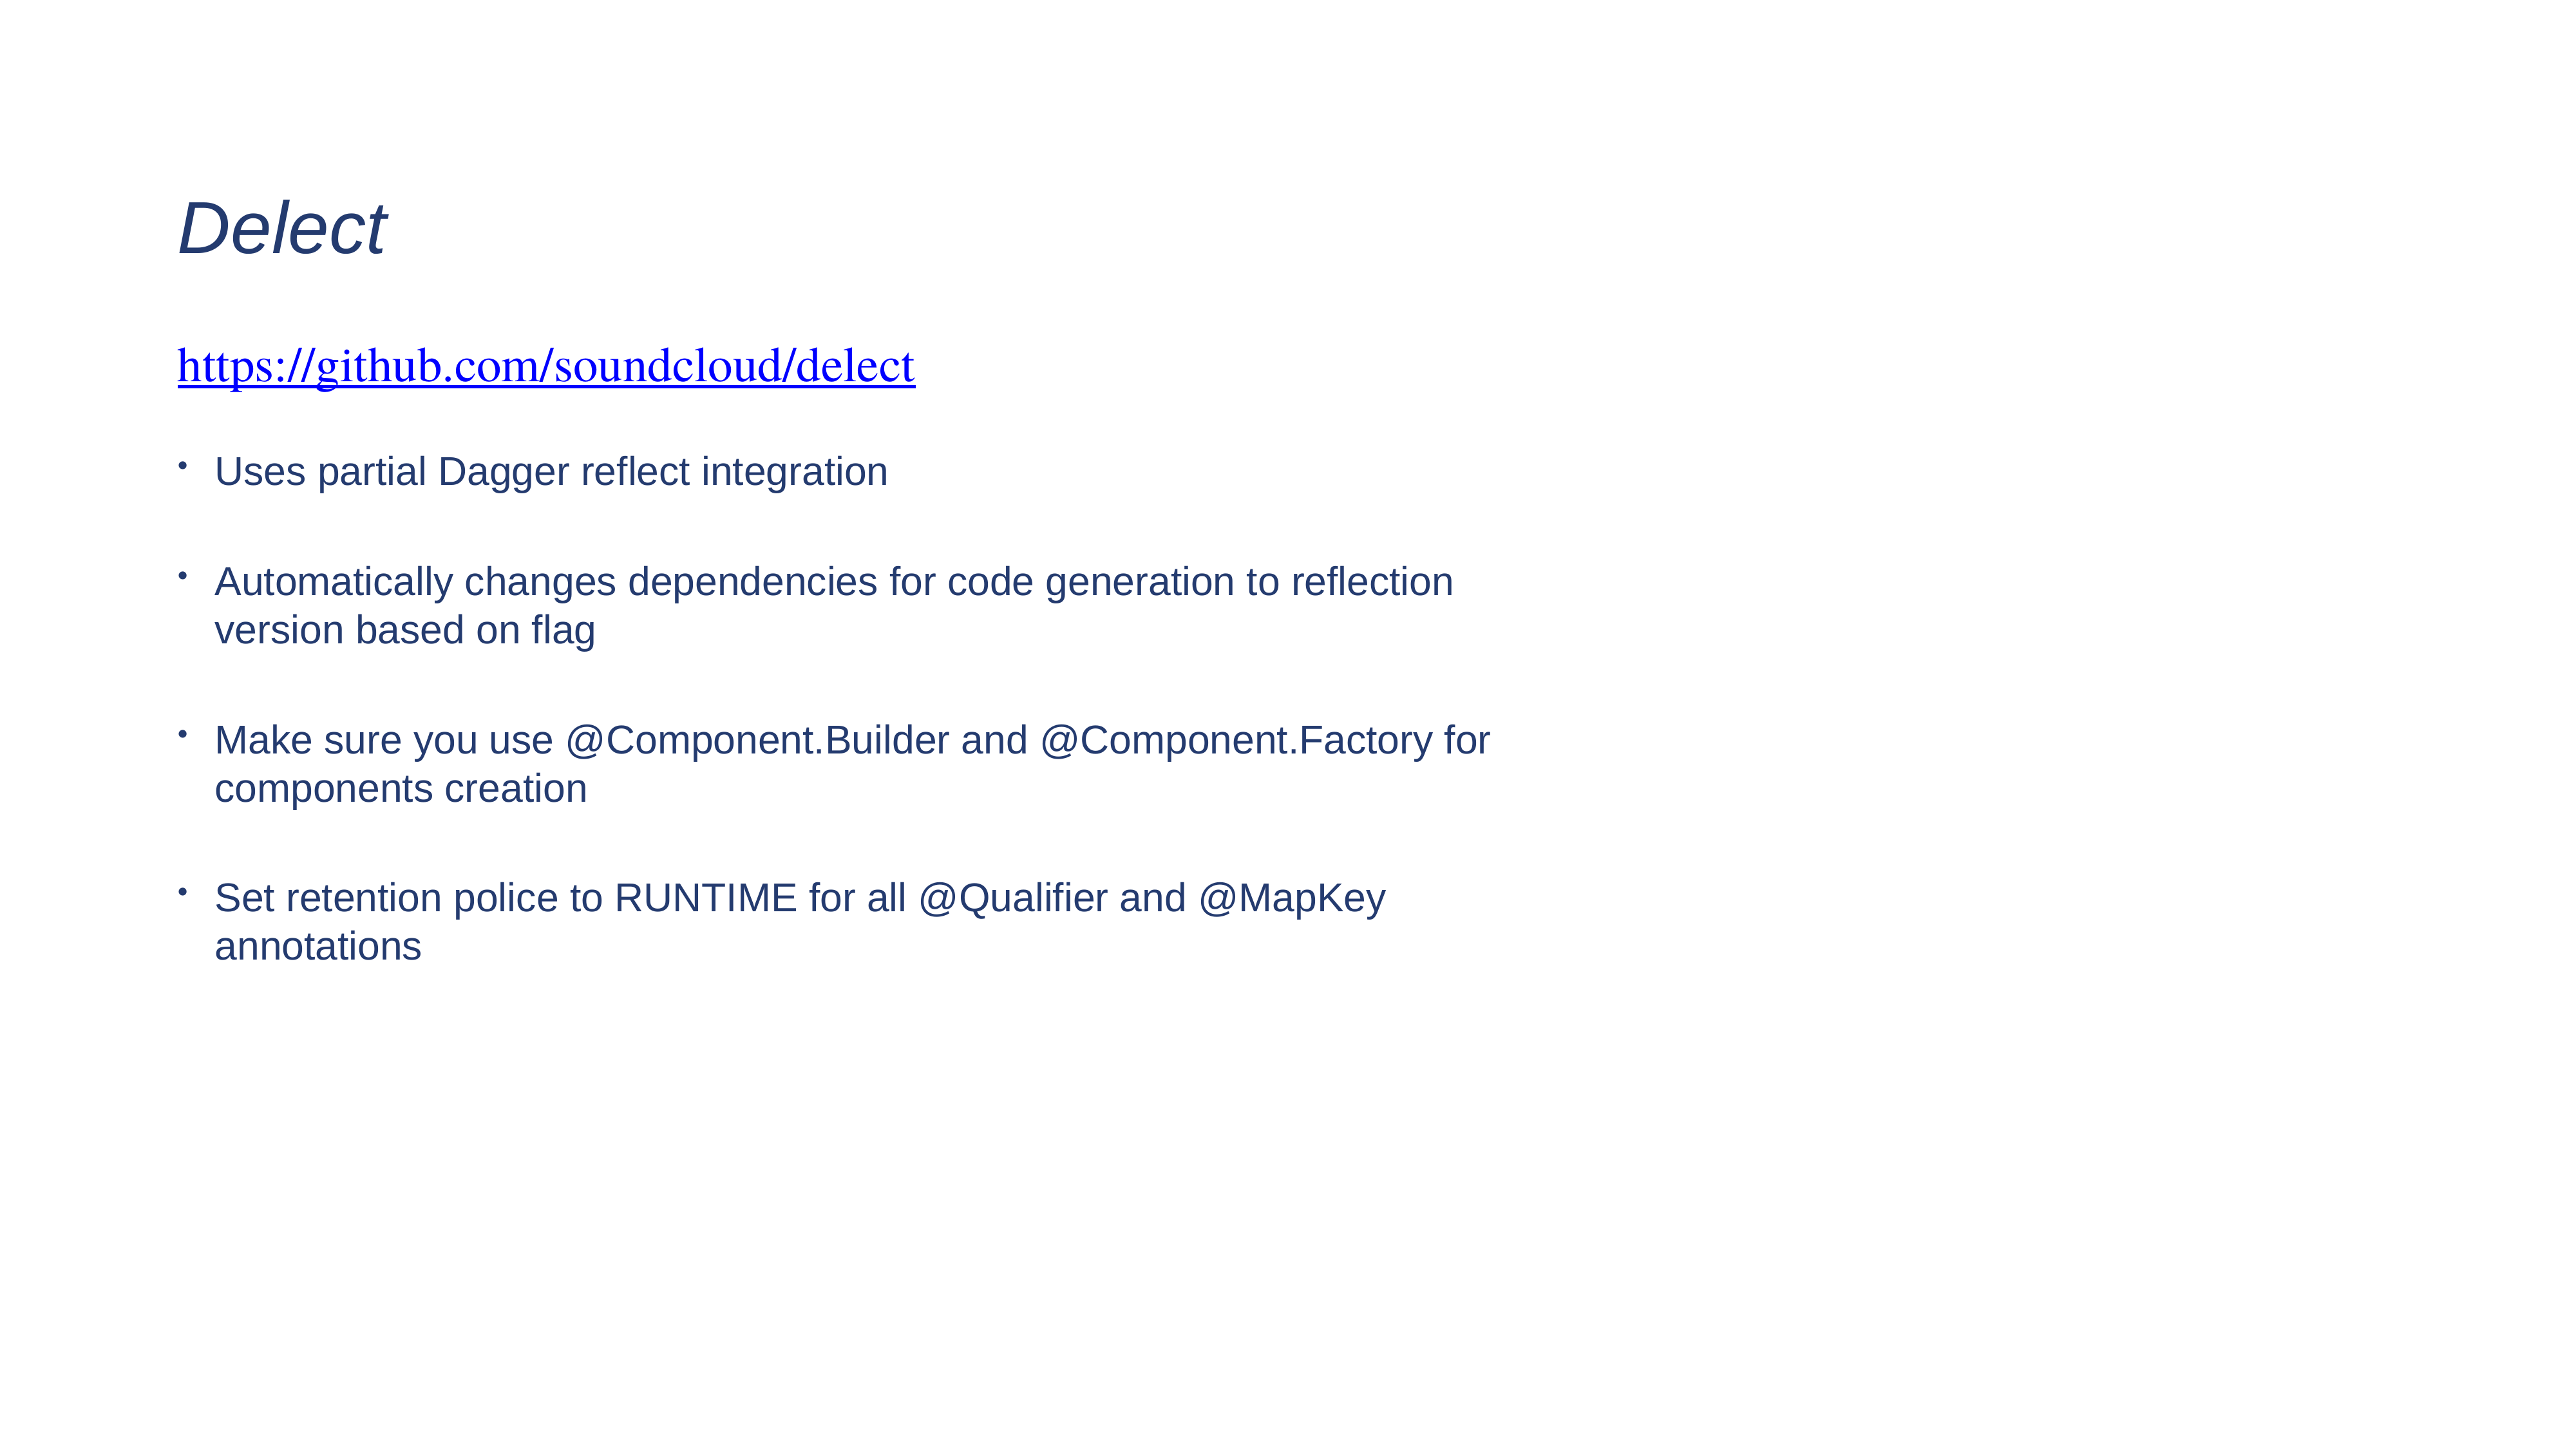

Delect
https://github.com/soundcloud/delect
Uses partial Dagger reflect integration
Automatically changes dependencies for code generation to reflection version based on flag
Make sure you use @Component.Builder and @Component.Factory for components creation
Set retention police to RUNTIME for all @Qualifier and @MapKey annotations